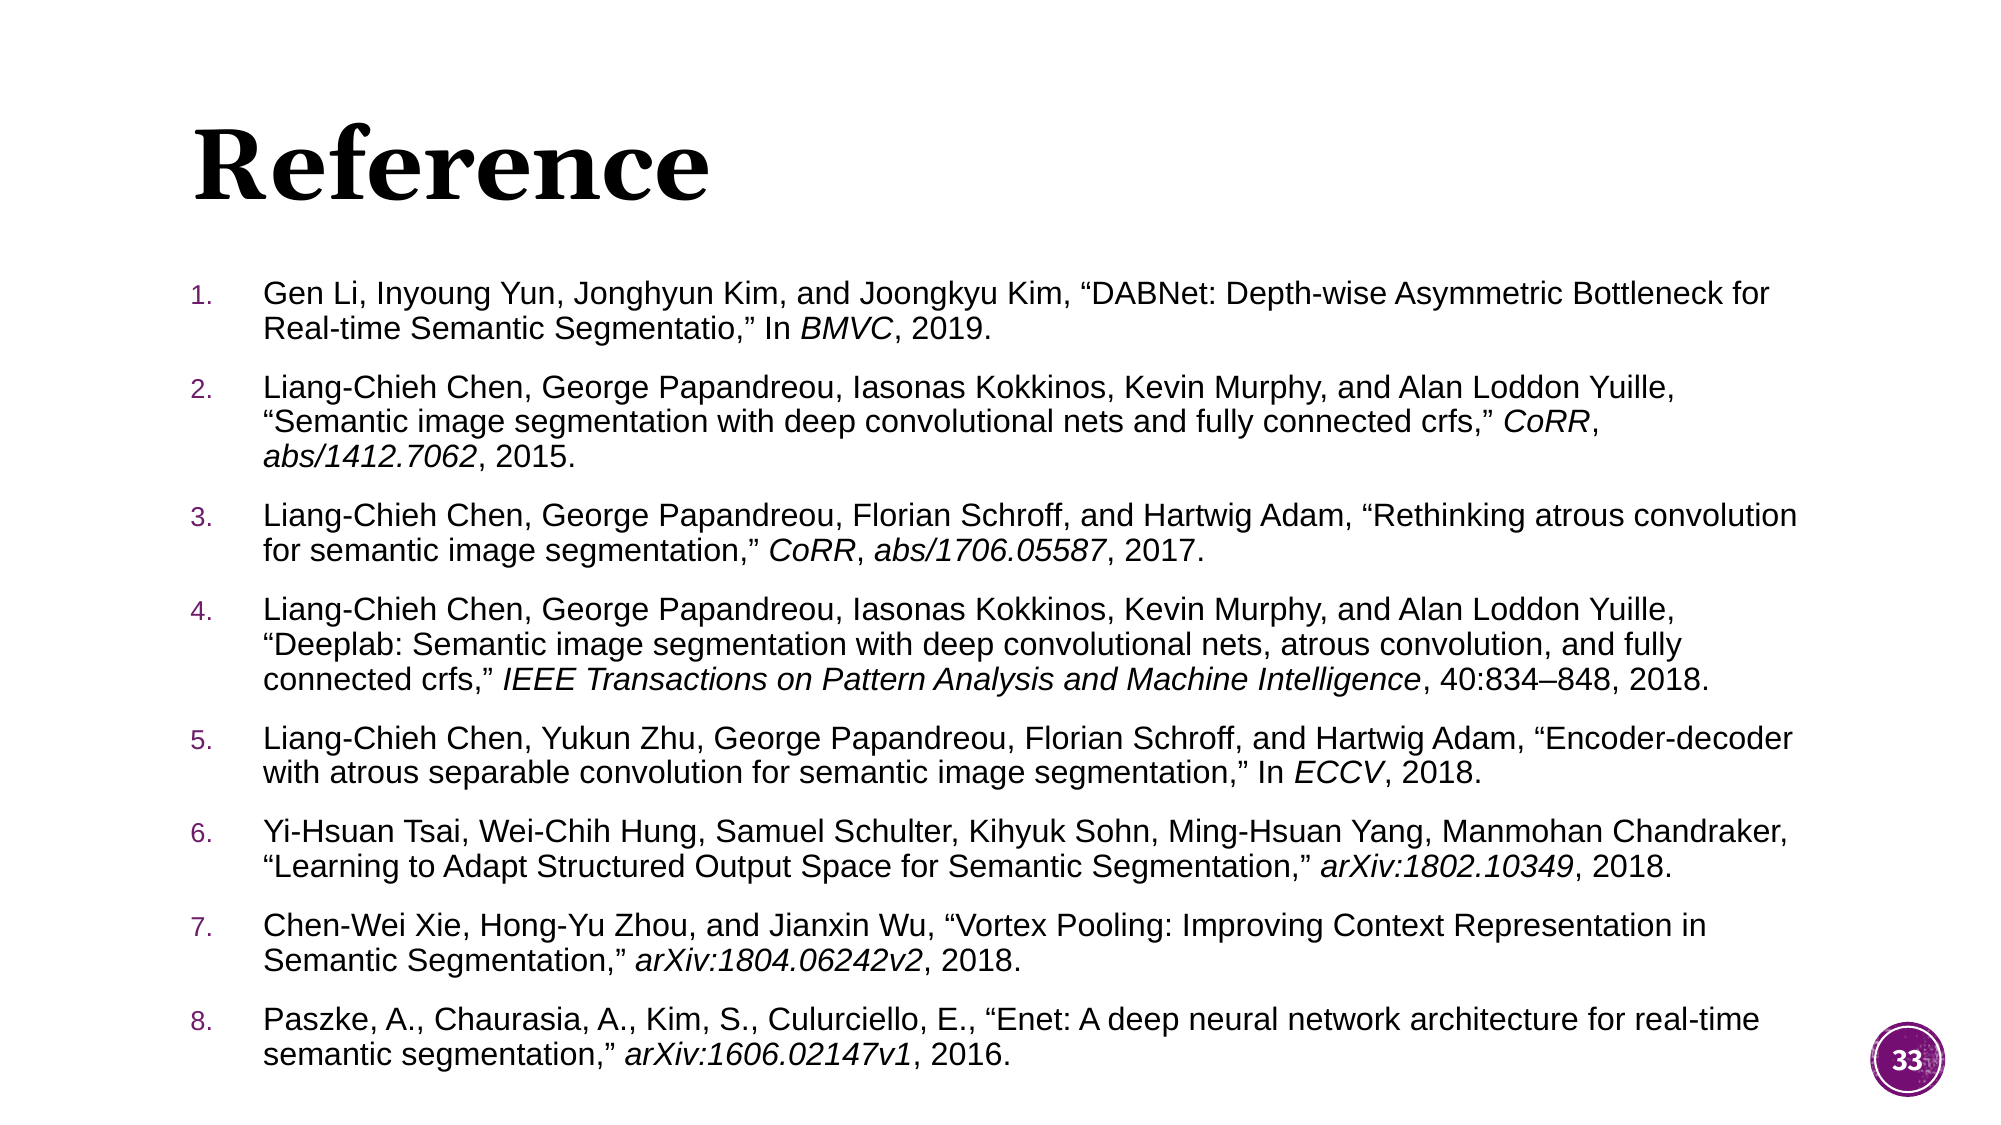

Reference
Gen Li, Inyoung Yun, Jonghyun Kim, and Joongkyu Kim, “DABNet: Depth-wise Asymmetric Bottleneck for Real-time Semantic Segmentatio,” In BMVC, 2019.
Liang-Chieh Chen, George Papandreou, Iasonas Kokkinos, Kevin Murphy, and Alan Loddon Yuille, “Semantic image segmentation with deep convolutional nets and fully connected crfs,” CoRR, abs/1412.7062, 2015.
Liang-Chieh Chen, George Papandreou, Florian Schroff, and Hartwig Adam, “Rethinking atrous convolution for semantic image segmentation,” CoRR, abs/1706.05587, 2017.
Liang-Chieh Chen, George Papandreou, Iasonas Kokkinos, Kevin Murphy, and Alan Loddon Yuille, “Deeplab: Semantic image segmentation with deep convolutional nets, atrous convolution, and fully connected crfs,” IEEE Transactions on Pattern Analysis and Machine Intelligence, 40:834–848, 2018.
Liang-Chieh Chen, Yukun Zhu, George Papandreou, Florian Schroff, and Hartwig Adam, “Encoder-decoder with atrous separable convolution for semantic image segmentation,” In ECCV, 2018.
Yi-Hsuan Tsai, Wei-Chih Hung, Samuel Schulter, Kihyuk Sohn, Ming-Hsuan Yang, Manmohan Chandraker, “Learning to Adapt Structured Output Space for Semantic Segmentation,” arXiv:1802.10349, 2018.
Chen-Wei Xie, Hong-Yu Zhou, and Jianxin Wu, “Vortex Pooling: Improving Context Representation in Semantic Segmentation,” arXiv:1804.06242v2, 2018.
Paszke, A., Chaurasia, A., Kim, S., Culurciello, E., “Enet: A deep neural network architecture for real-time semantic segmentation,” arXiv:1606.02147v1, 2016.
33